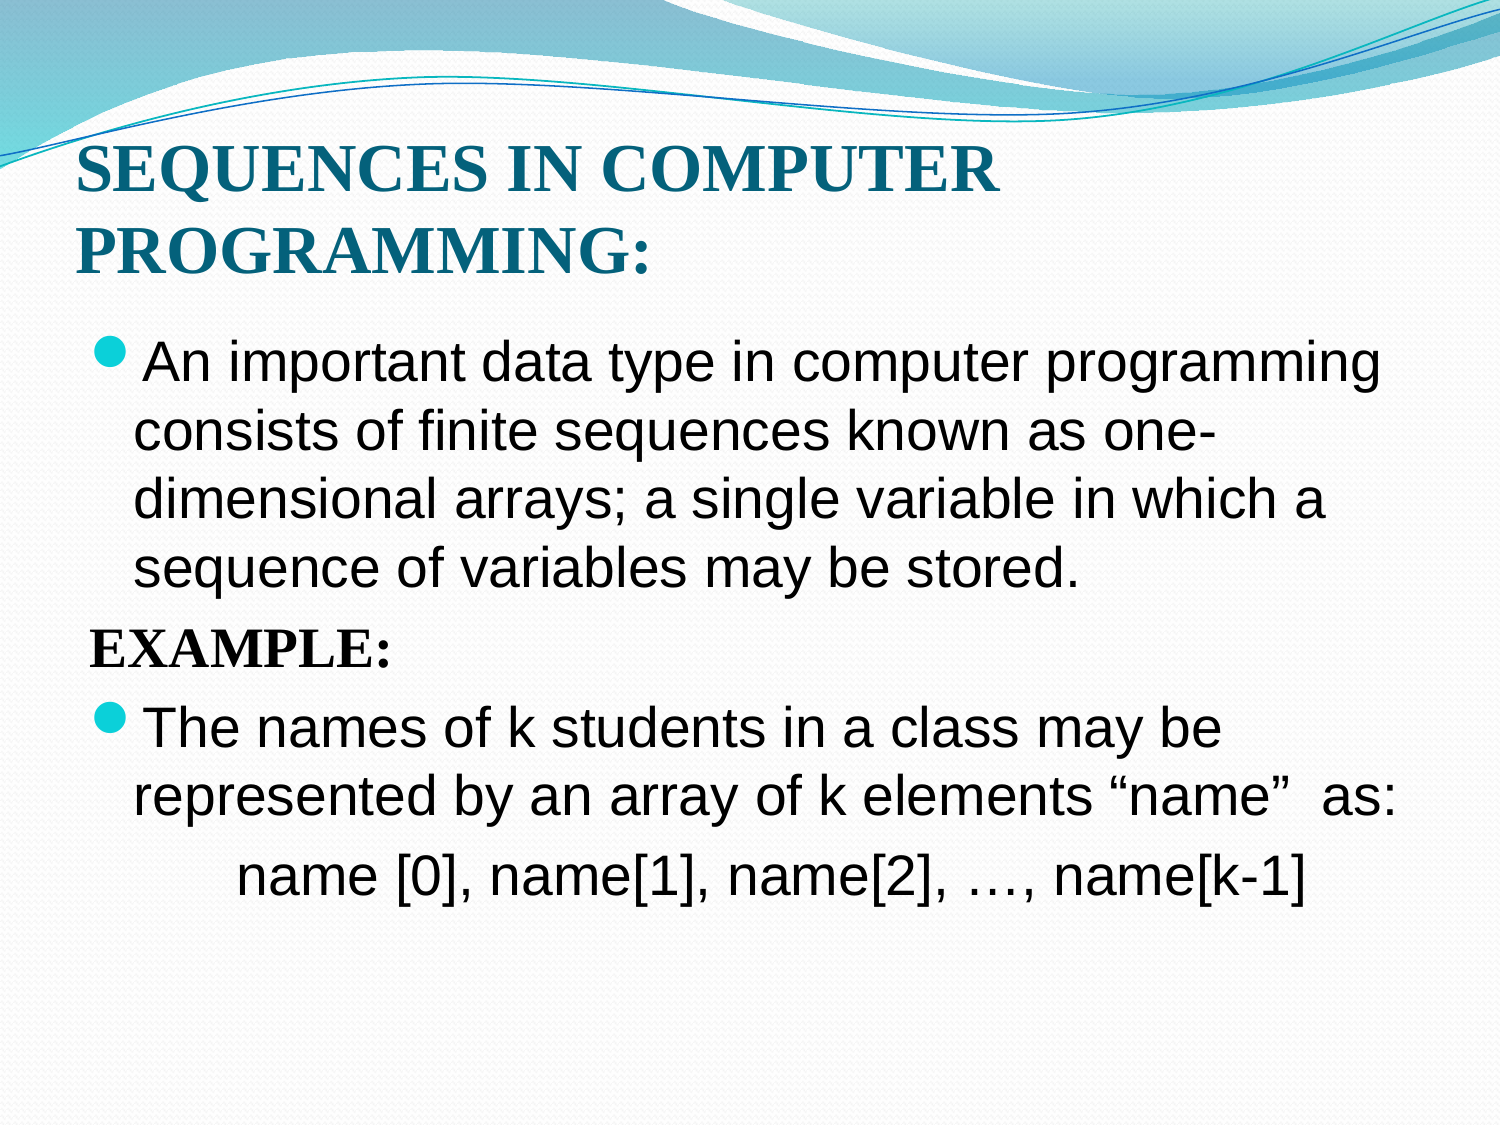

SEQUENCES IN COMPUTER PROGRAMMING:
An important data type in computer programming consists of finite sequences known as one-dimensional arrays; a single variable in which a sequence of variables may be stored.
EXAMPLE:
The names of k students in a class may be represented by an array of k elements “name”  as:
	name [0], name[1], name[2], …, name[k-1]